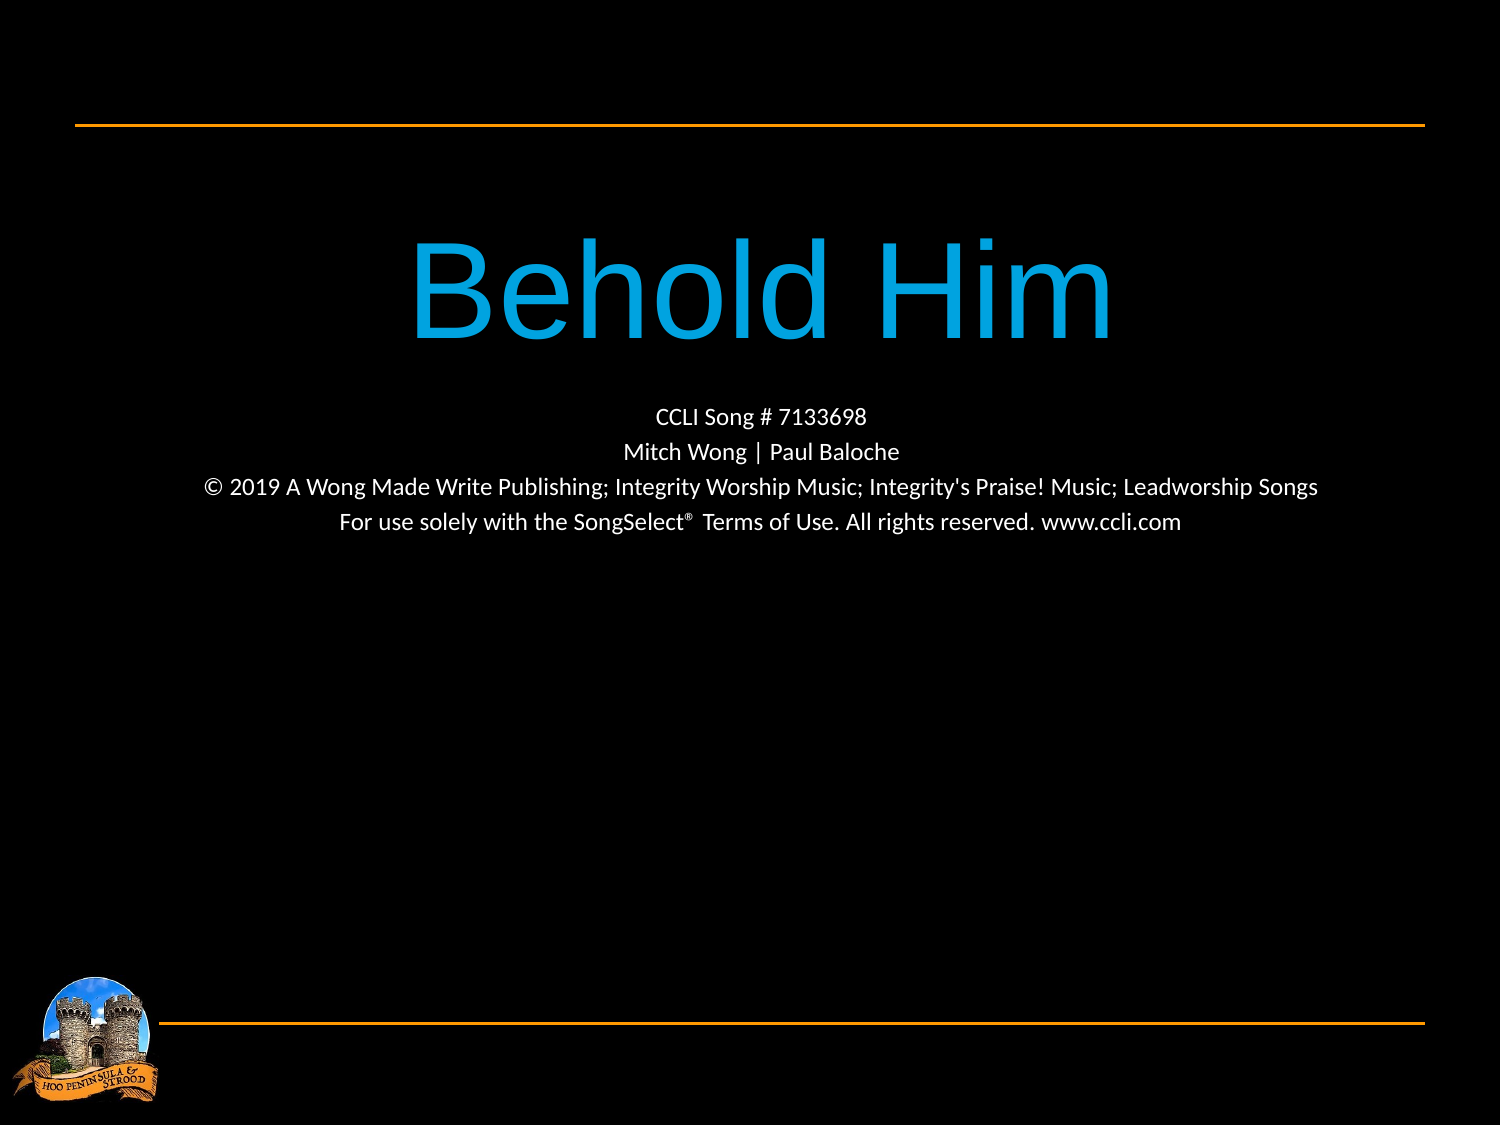

Behold Him
CCLI Song # 7133698
Mitch Wong | Paul Baloche
© 2019 A Wong Made Write Publishing; Integrity Worship Music; Integrity's Praise! Music; Leadworship Songs
For use solely with the SongSelect® Terms of Use. All rights reserved. www.ccli.com